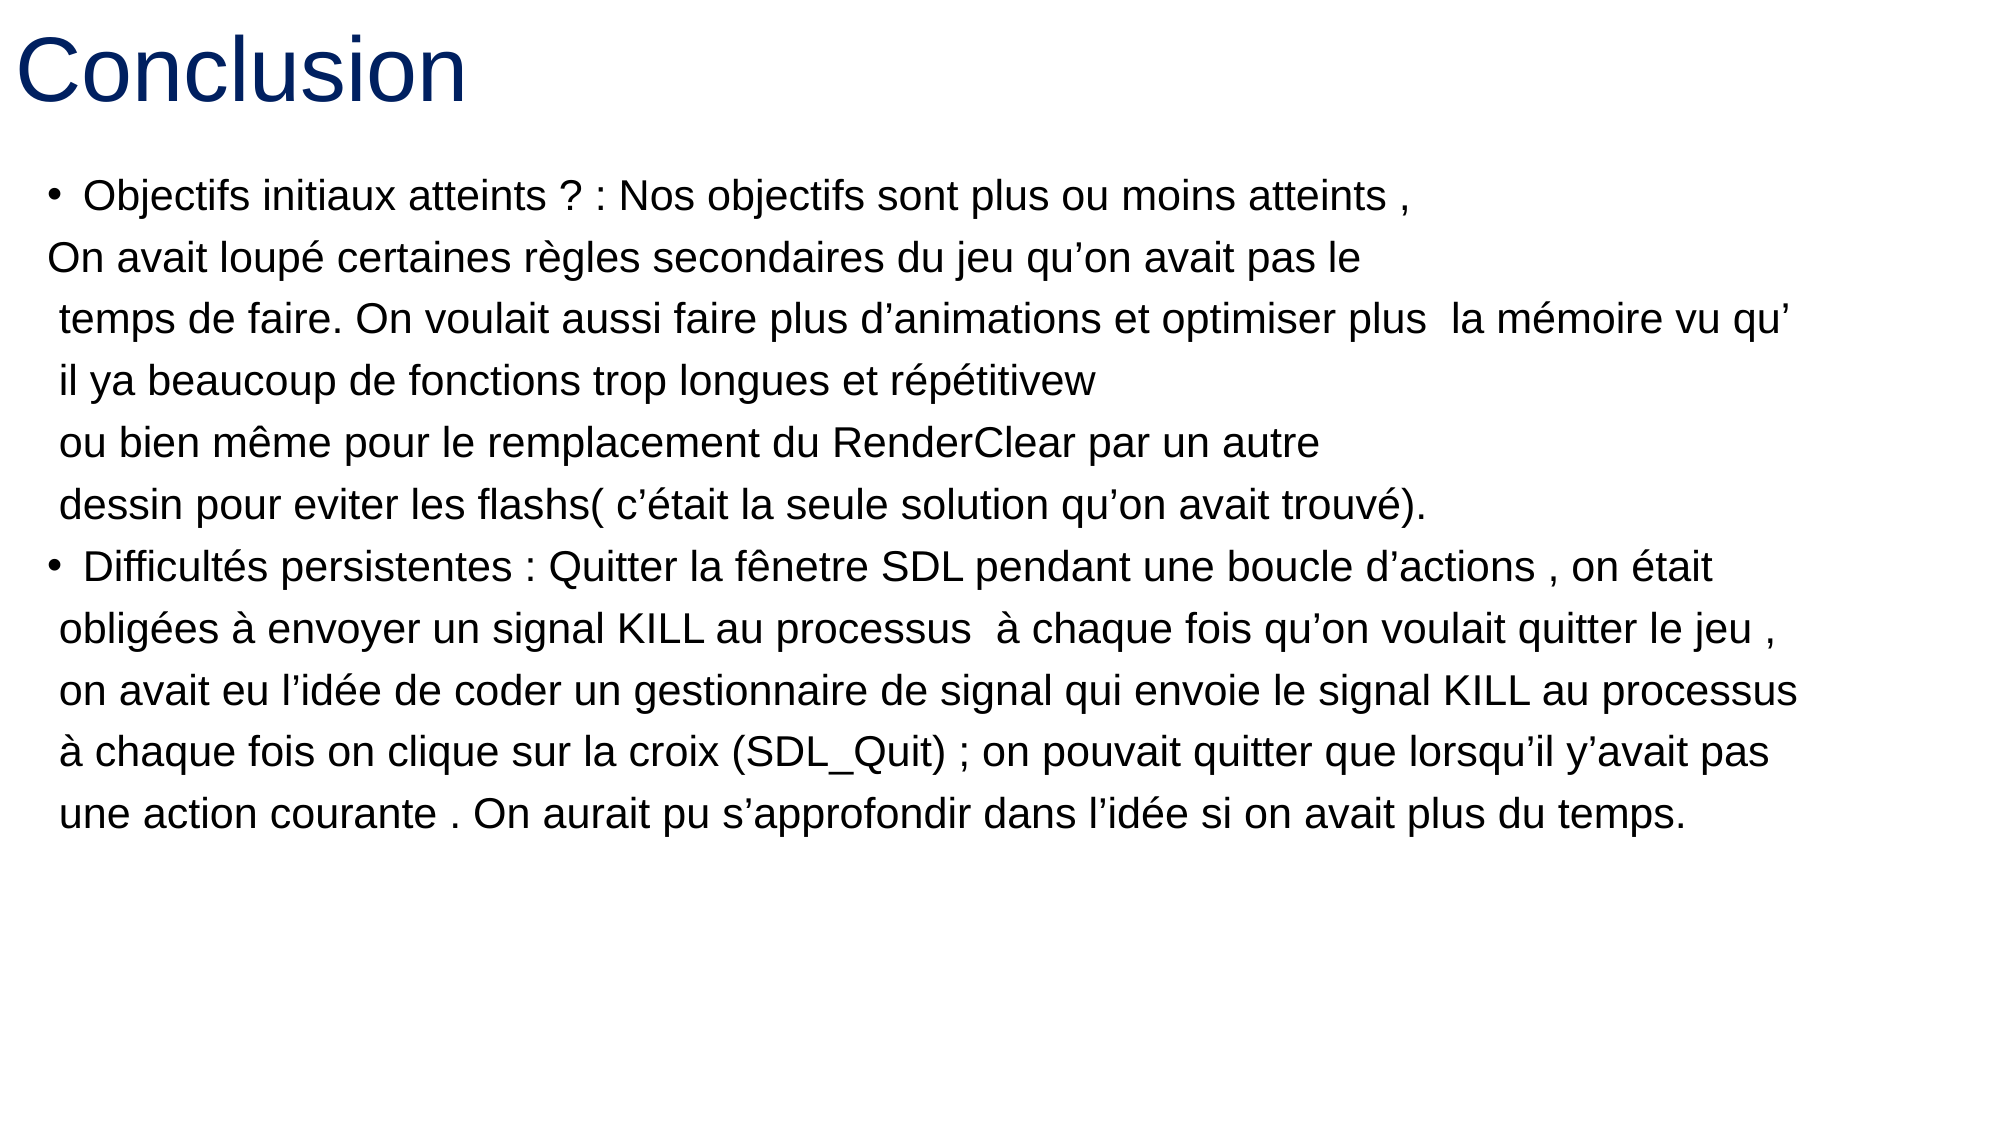

# Conclusion
Objectifs initiaux atteints ? : Nos objectifs sont plus ou moins atteints ,
On avait loupé certaines règles secondaires du jeu qu’on avait pas le
 temps de faire. On voulait aussi faire plus d’animations et optimiser plus  la mémoire vu qu’
 il ya beaucoup de fonctions trop longues et répétitivew
 ou bien même pour le remplacement du RenderClear par un autre
 dessin pour eviter les flashs( c’était la seule solution qu’on avait trouvé).
Difficultés persistentes : Quitter la fênetre SDL pendant une boucle d’actions , on était
 obligées à envoyer un signal KILL au processus  à chaque fois qu’on voulait quitter le jeu ,
 on avait eu l’idée de coder un gestionnaire de signal qui envoie le signal KILL au processus
 à chaque fois on clique sur la croix (SDL_Quit) ; on pouvait quitter que lorsqu’il y’avait pas
 une action courante . On aurait pu s’approfondir dans l’idée si on avait plus du temps.